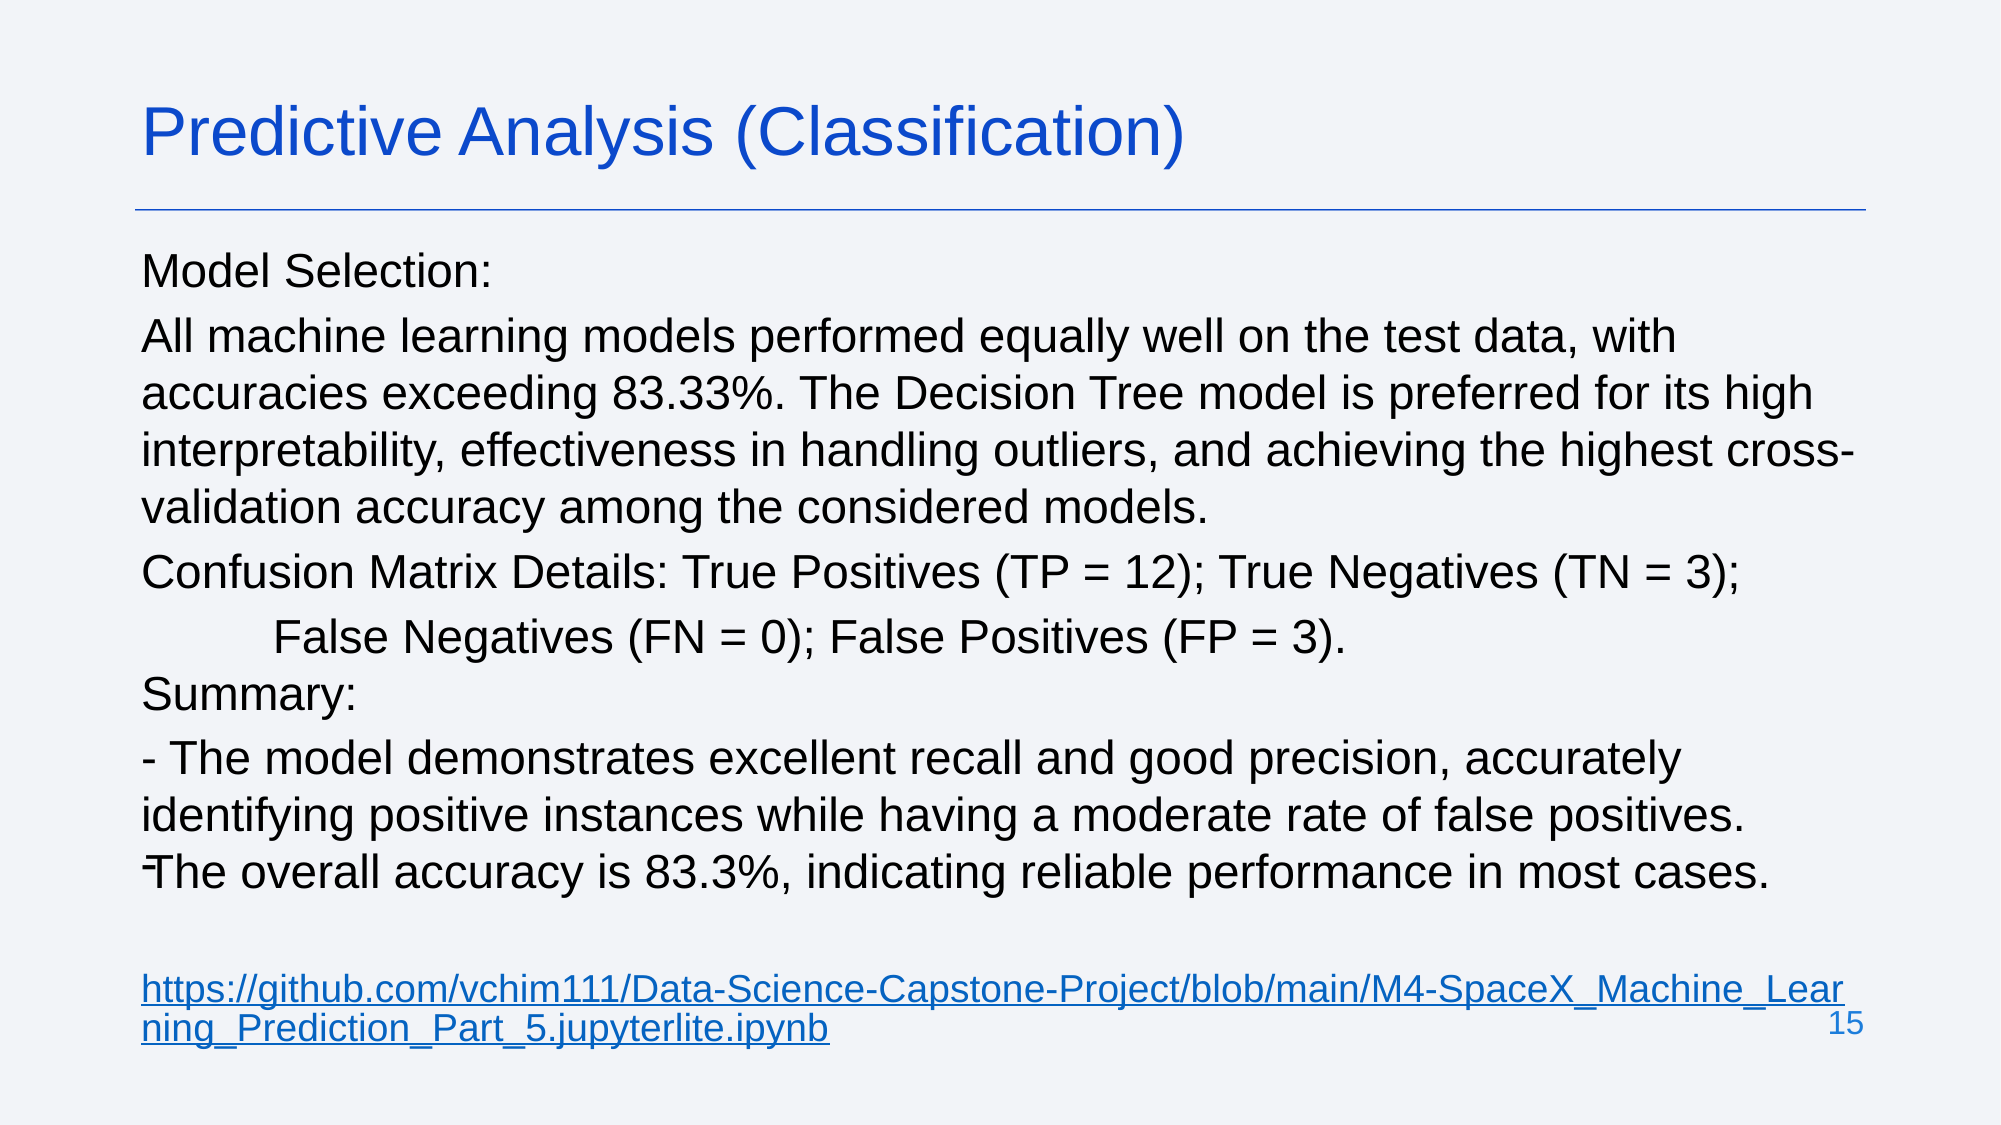

Predictive Analysis (Classification)
Model Selection:
All machine learning models performed equally well on the test data, with accuracies exceeding 83.33%. The Decision Tree model is preferred for its high interpretability, effectiveness in handling outliers, and achieving the highest cross-validation accuracy among the considered models.
Confusion Matrix Details: True Positives (TP = 12); True Negatives (TN = 3);
			       False Negatives (FN = 0); False Positives (FP = 3).
Summary:
- The model demonstrates excellent recall and good precision, accurately identifying positive instances while having a moderate rate of false positives.
The overall accuracy is 83.3%, indicating reliable performance in most cases.

https://github.com/vchim111/Data-Science-Capstone-Project/blob/main/M4-SpaceX_Machine_Learning_Prediction_Part_5.jupyterlite.ipynb
15